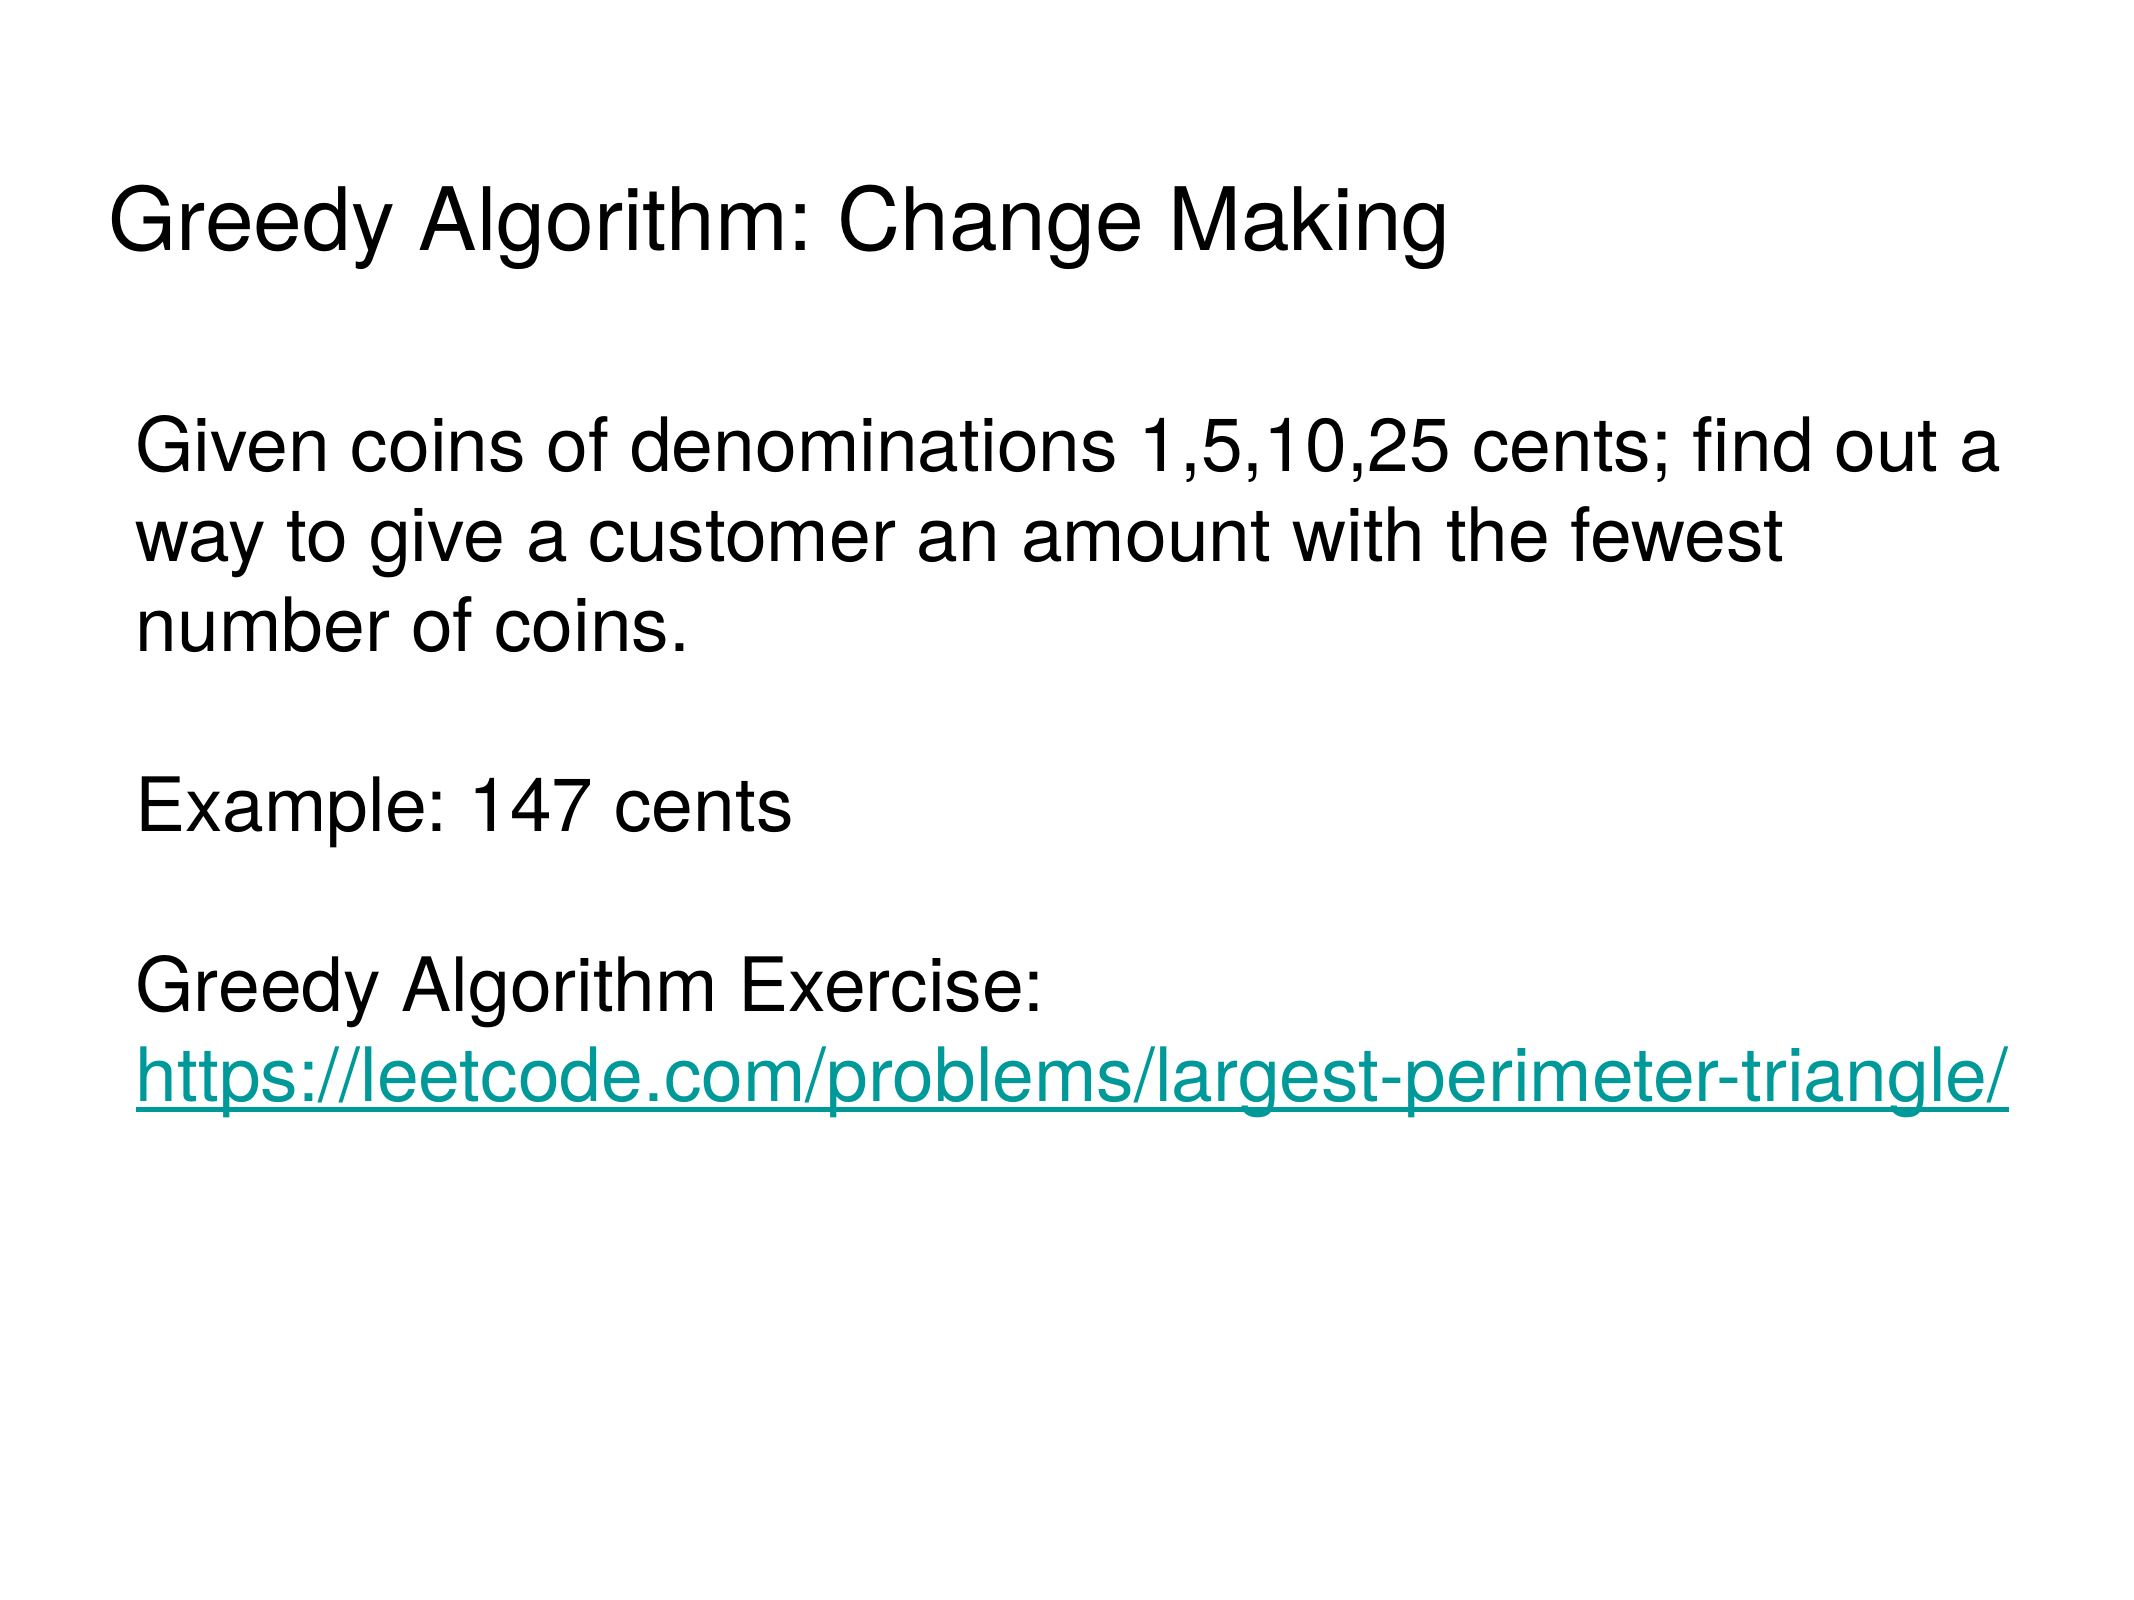

# Greedy Algorithm: Change Making
Given coins of denominations 1,5,10,25 cents; find out a way to give a customer an amount with the fewest number of coins.

Example: 147 cents

Greedy Algorithm Exercise:
https://leetcode.com/problems/largest-perimeter-triangle/